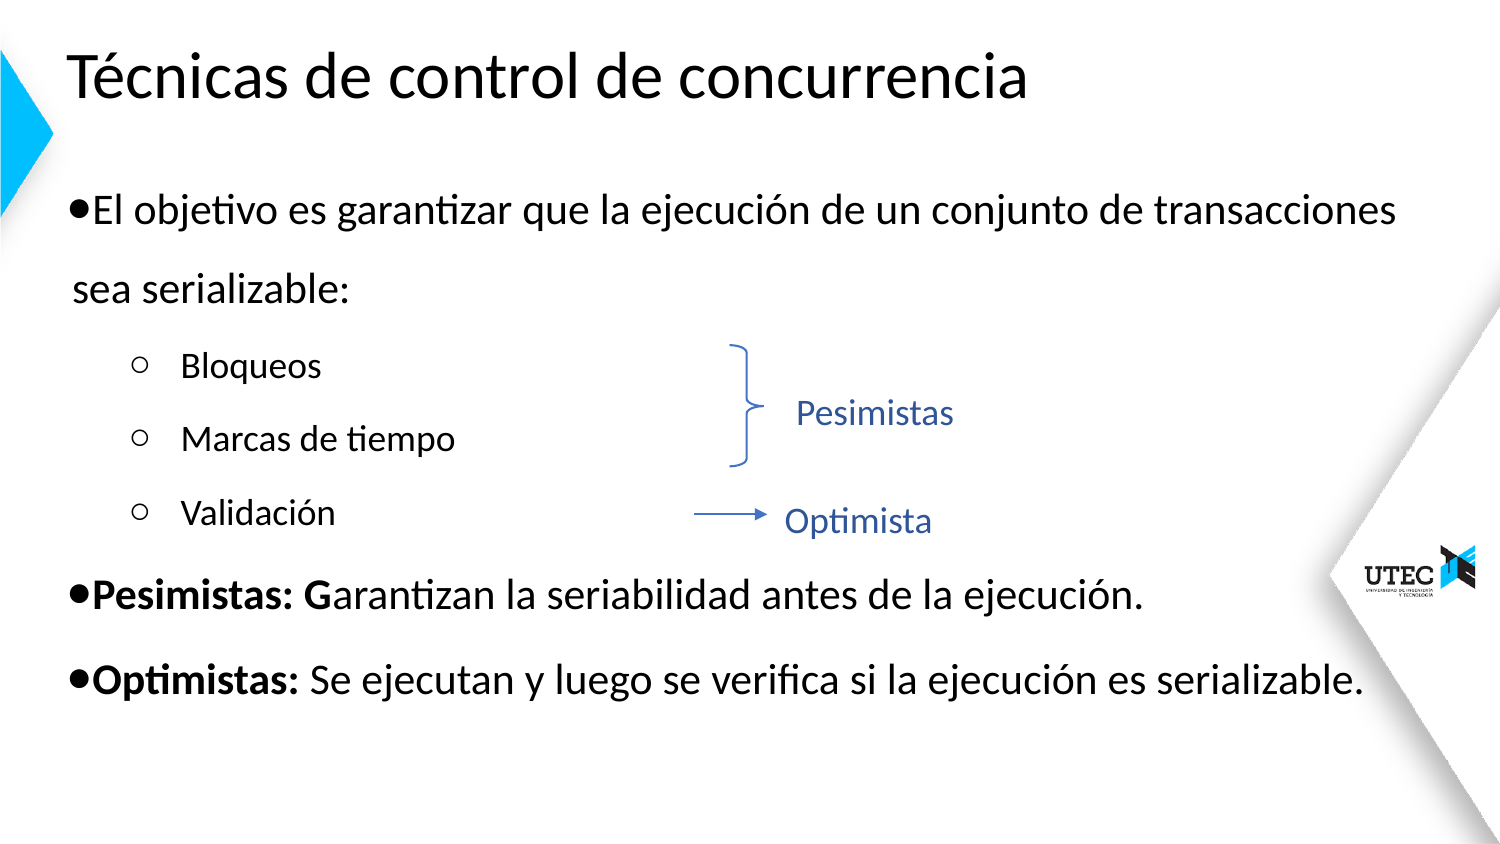

# Técnicas de control de concurrencia
El objetivo es garantizar que la ejecución de un conjunto de transacciones sea serializable:
Bloqueos
Marcas de tiempo
Validación
Pesimistas: Garantizan la seriabilidad antes de la ejecución.
Optimistas: Se ejecutan y luego se verifica si la ejecución es serializable.

Pesimistas
Optimista